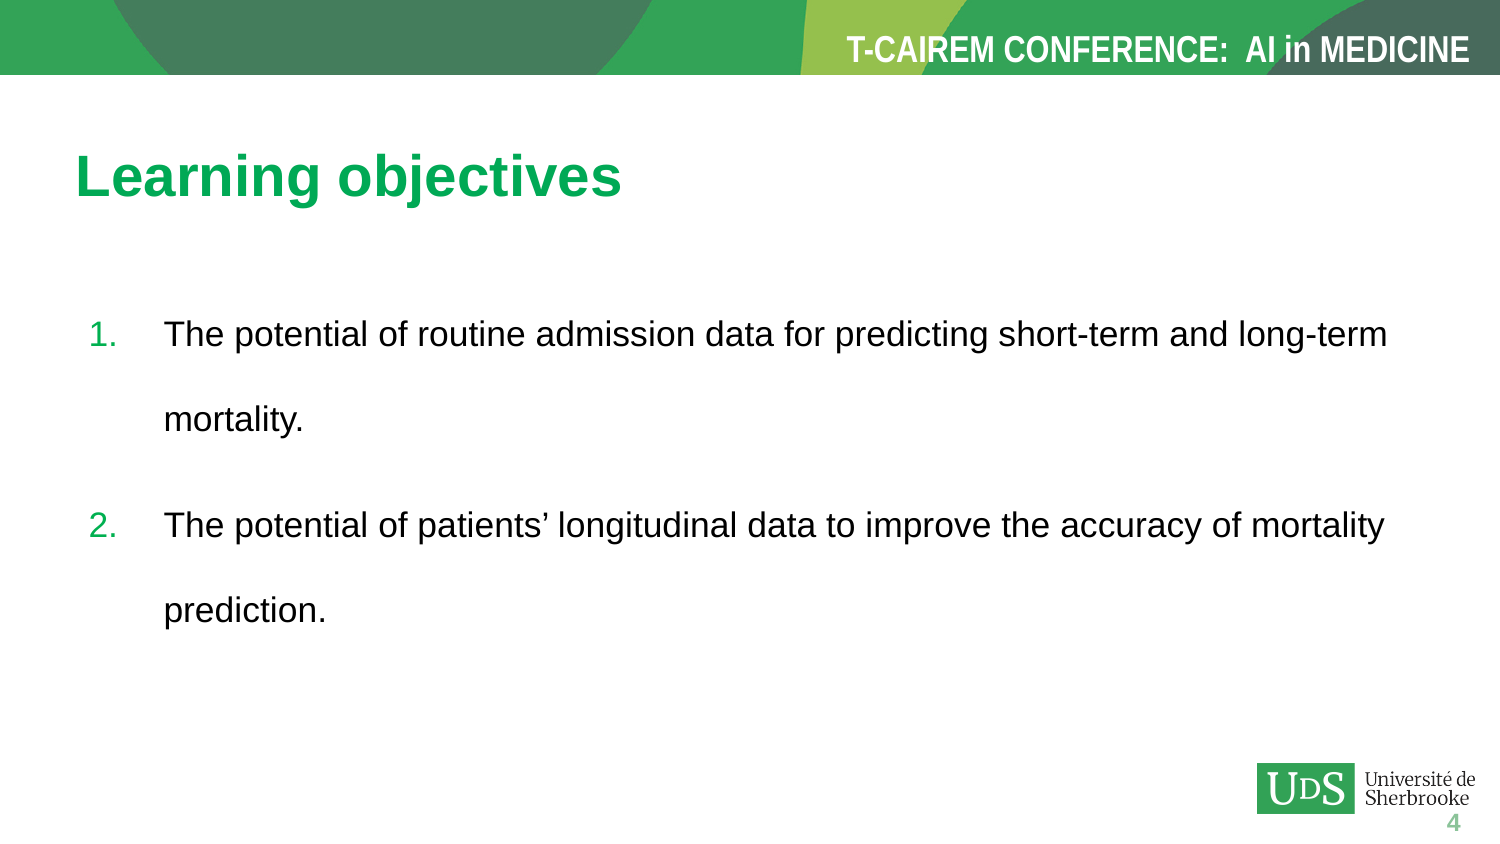

Learning objectives
The potential of routine admission data for predicting short-term and long-term mortality.
The potential of patients’ longitudinal data to improve the accuracy of mortality prediction.
4